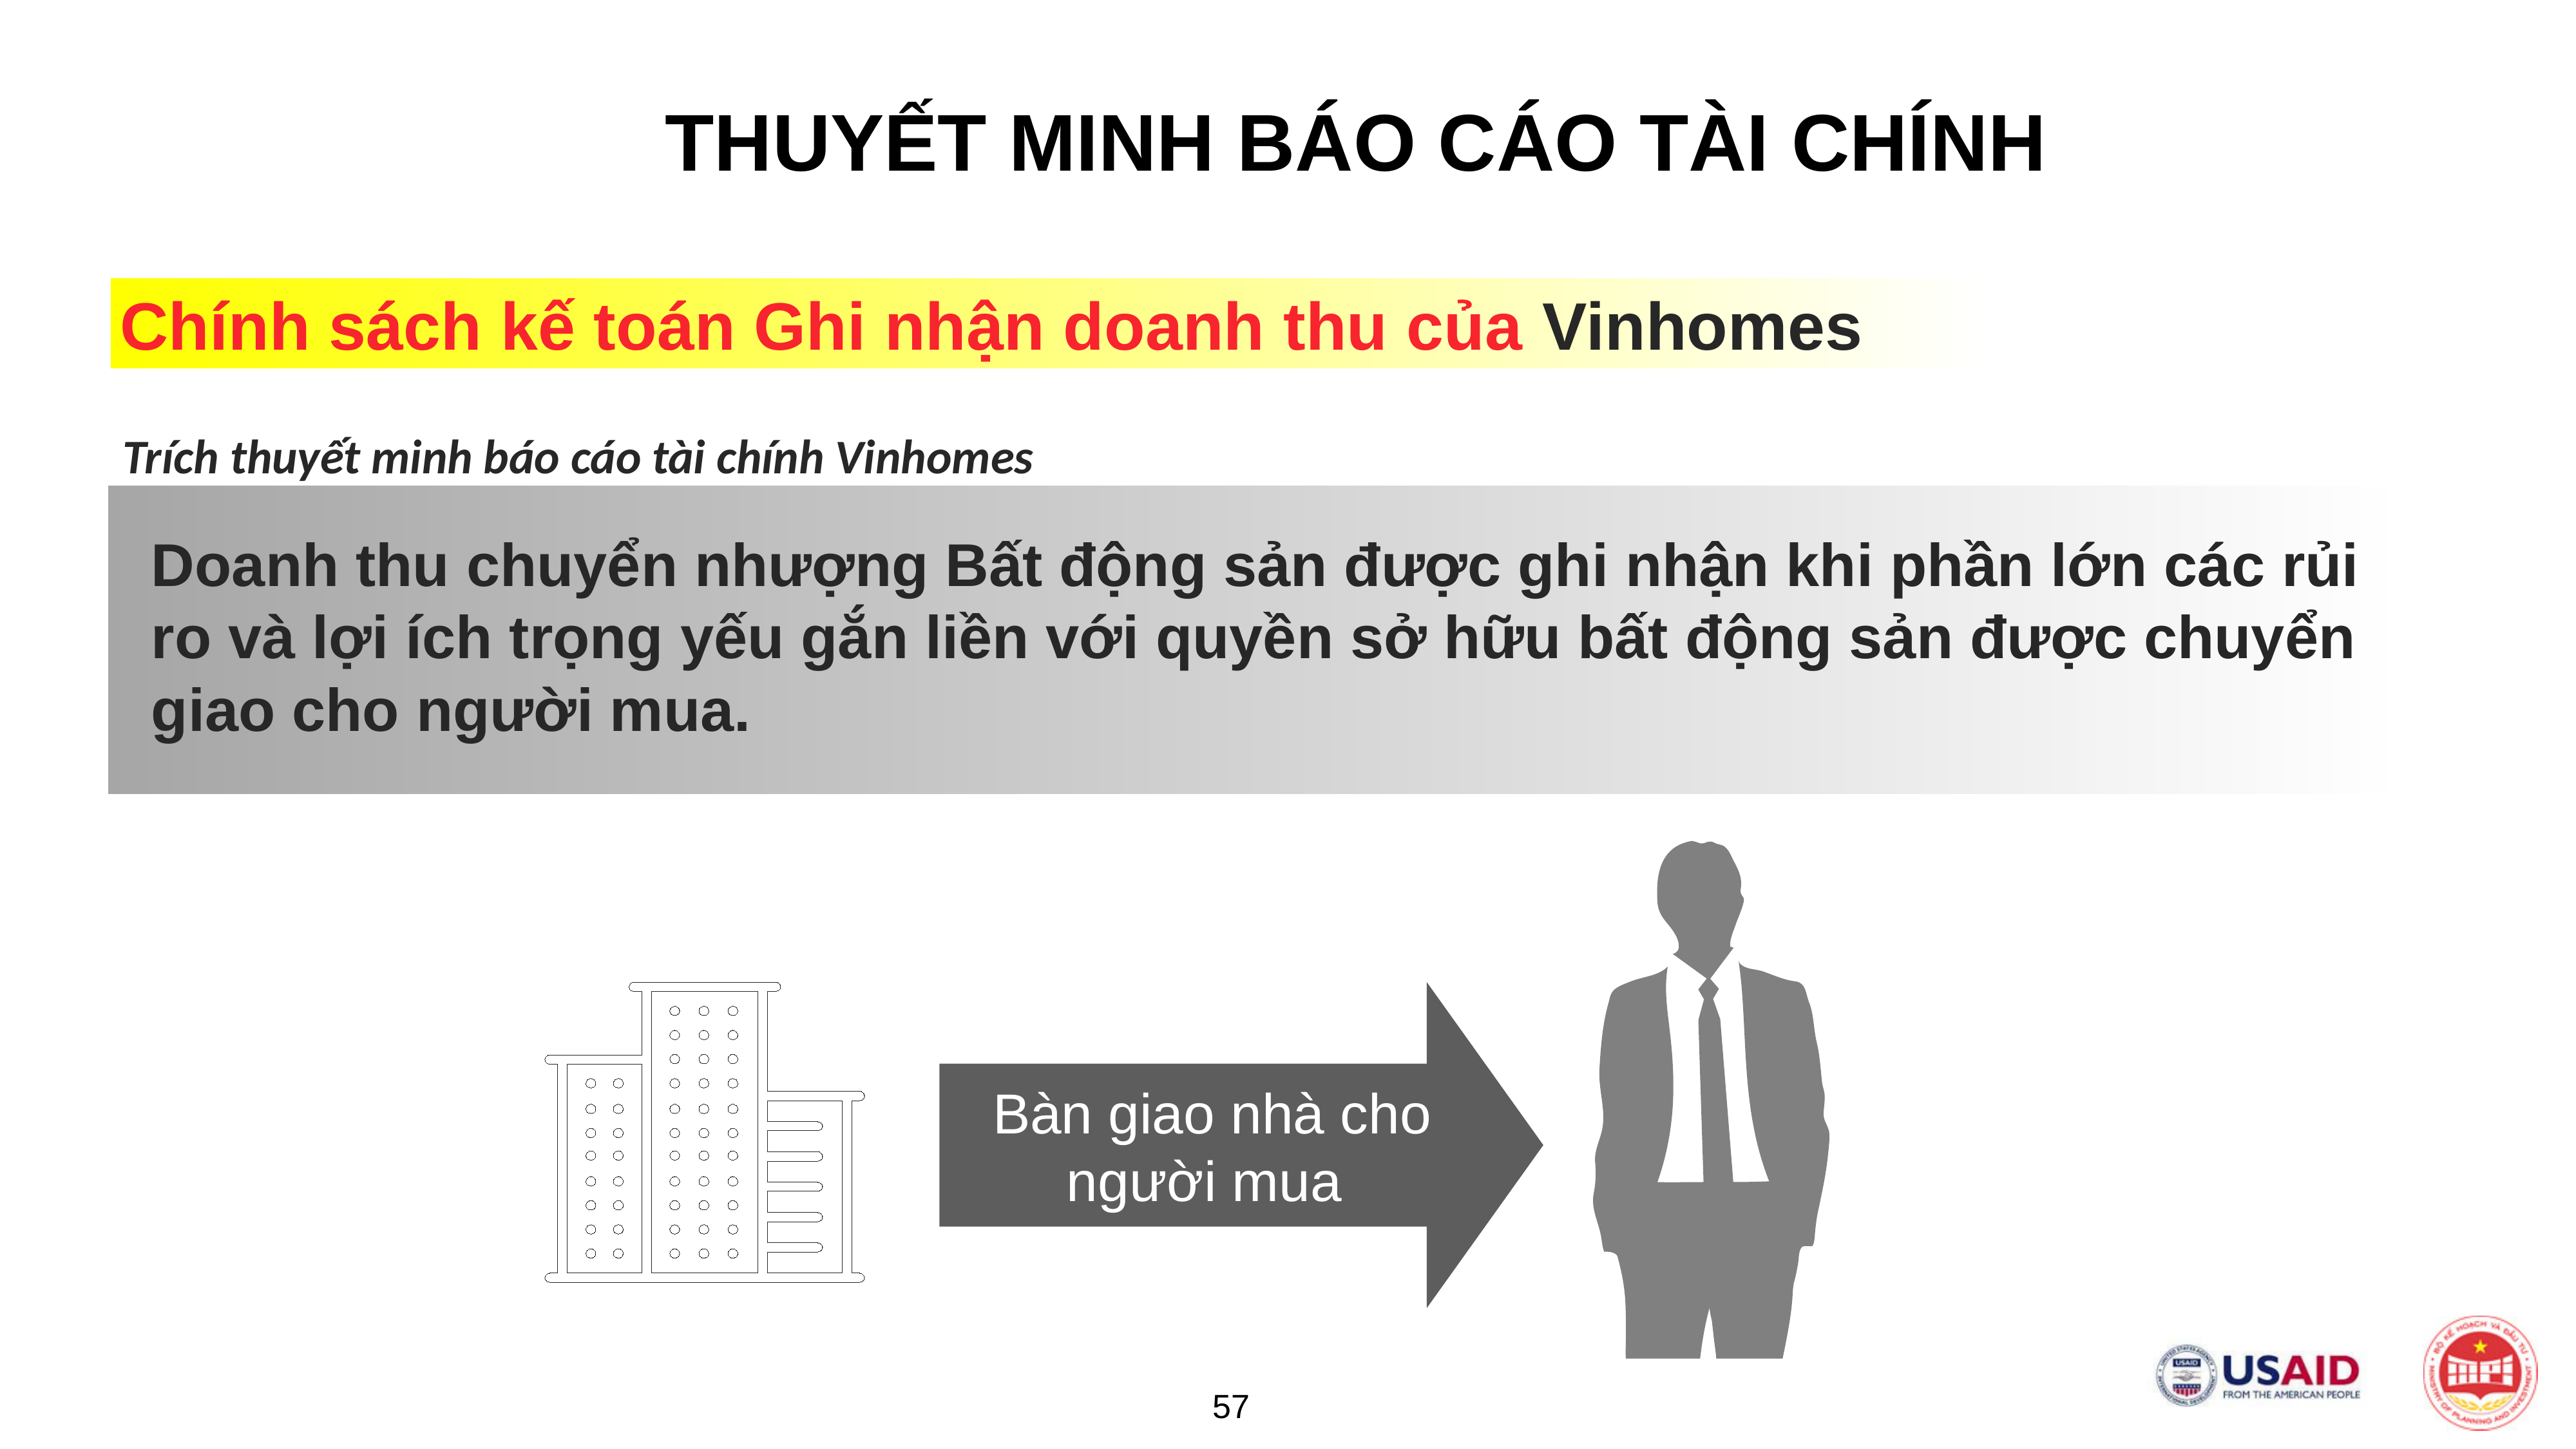

THUYẾT MINH BÁO CÁO TÀI CHÍNH
Chính sách kế toán Ghi nhận doanh thu của Vinhomes
Trích thuyết minh báo cáo tài chính Vinhomes

Doanh thu chuyển nhượng Bất động sản được ghi nhận khi phần lớn các rủi ro và lợi ích trọng yếu gắn liền với quyền sở hữu bất động sản được chuyển giao cho người mua.

Bàn giao nhà cho người mua